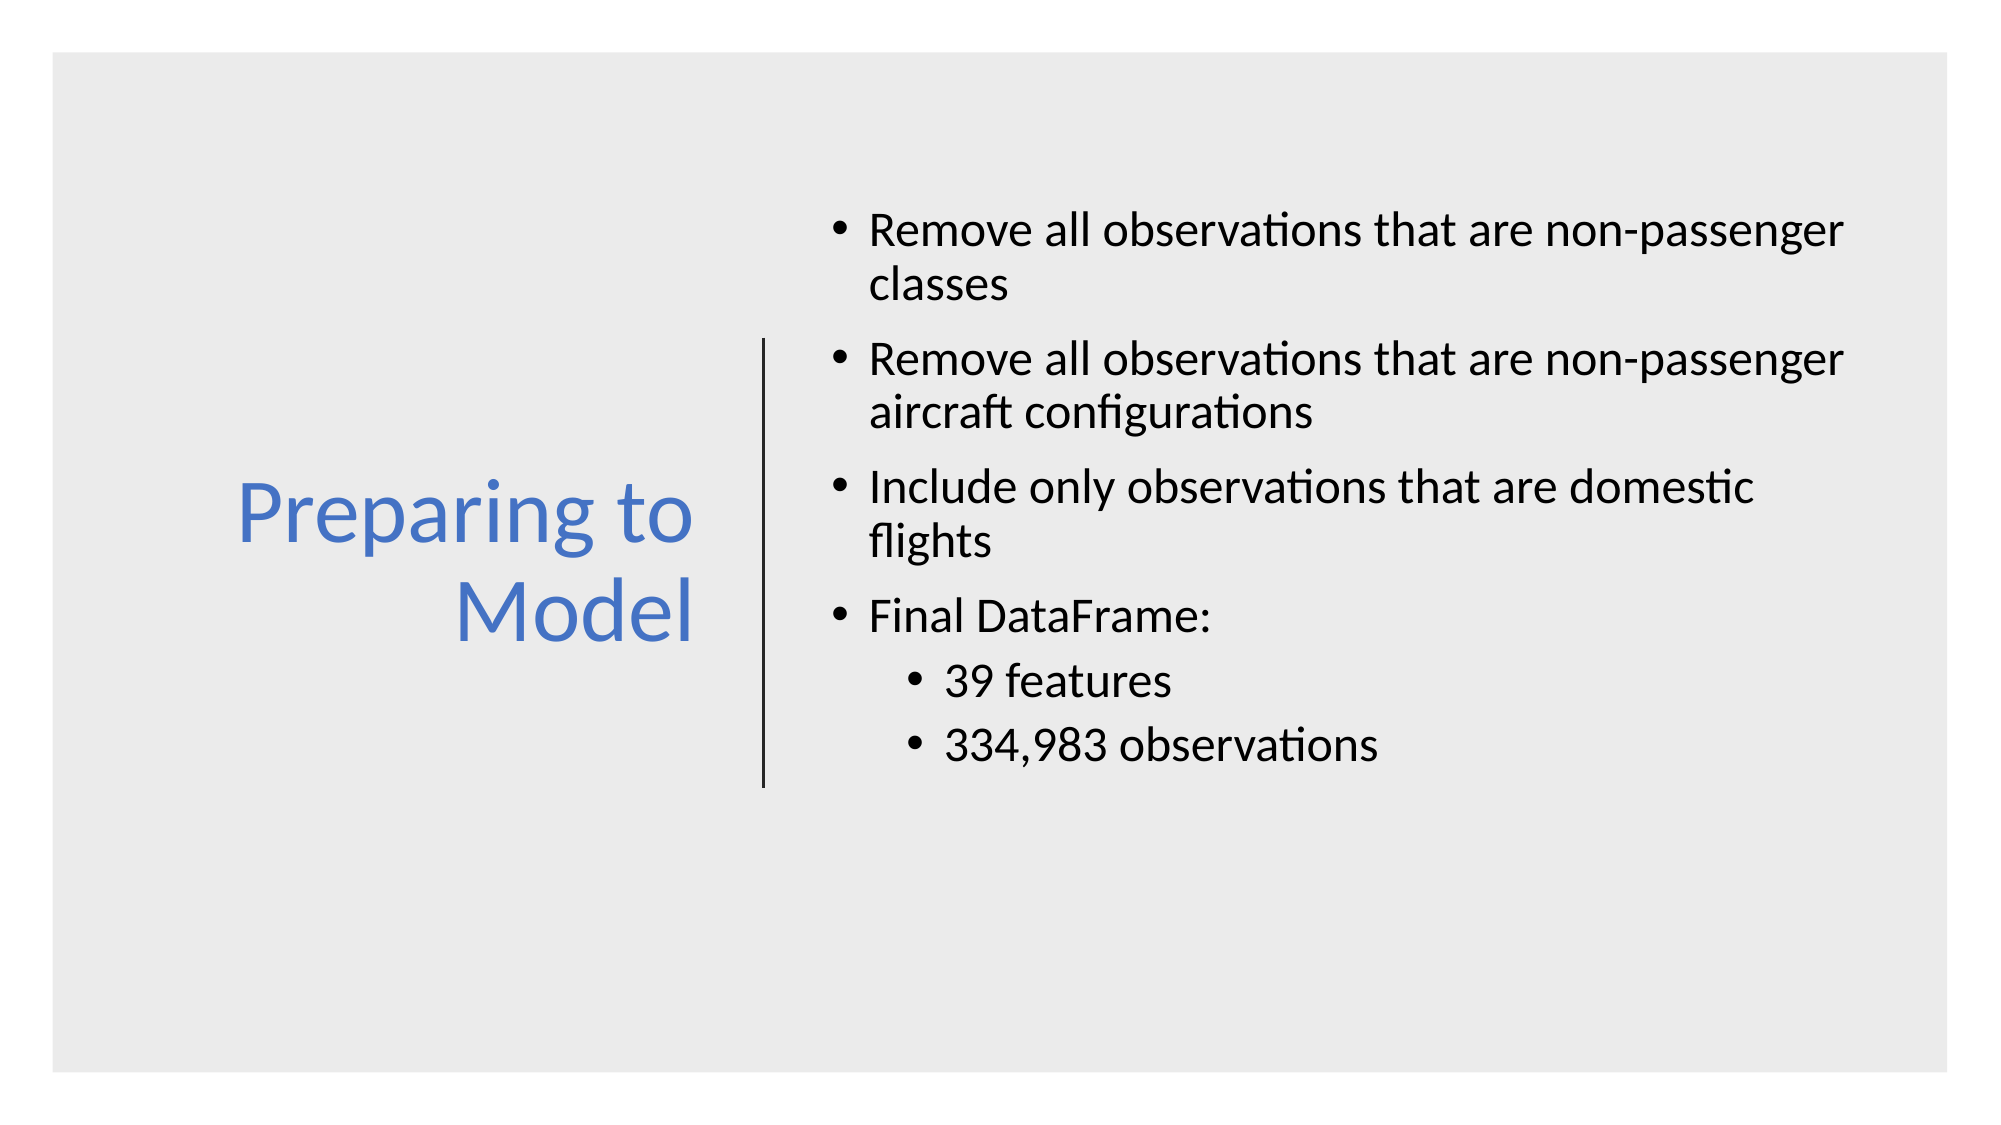

# Preparing to Model
Remove all observations that are non-passenger classes
Remove all observations that are non-passenger aircraft configurations
Include only observations that are domestic flights
Final DataFrame:
39 features
334,983 observations